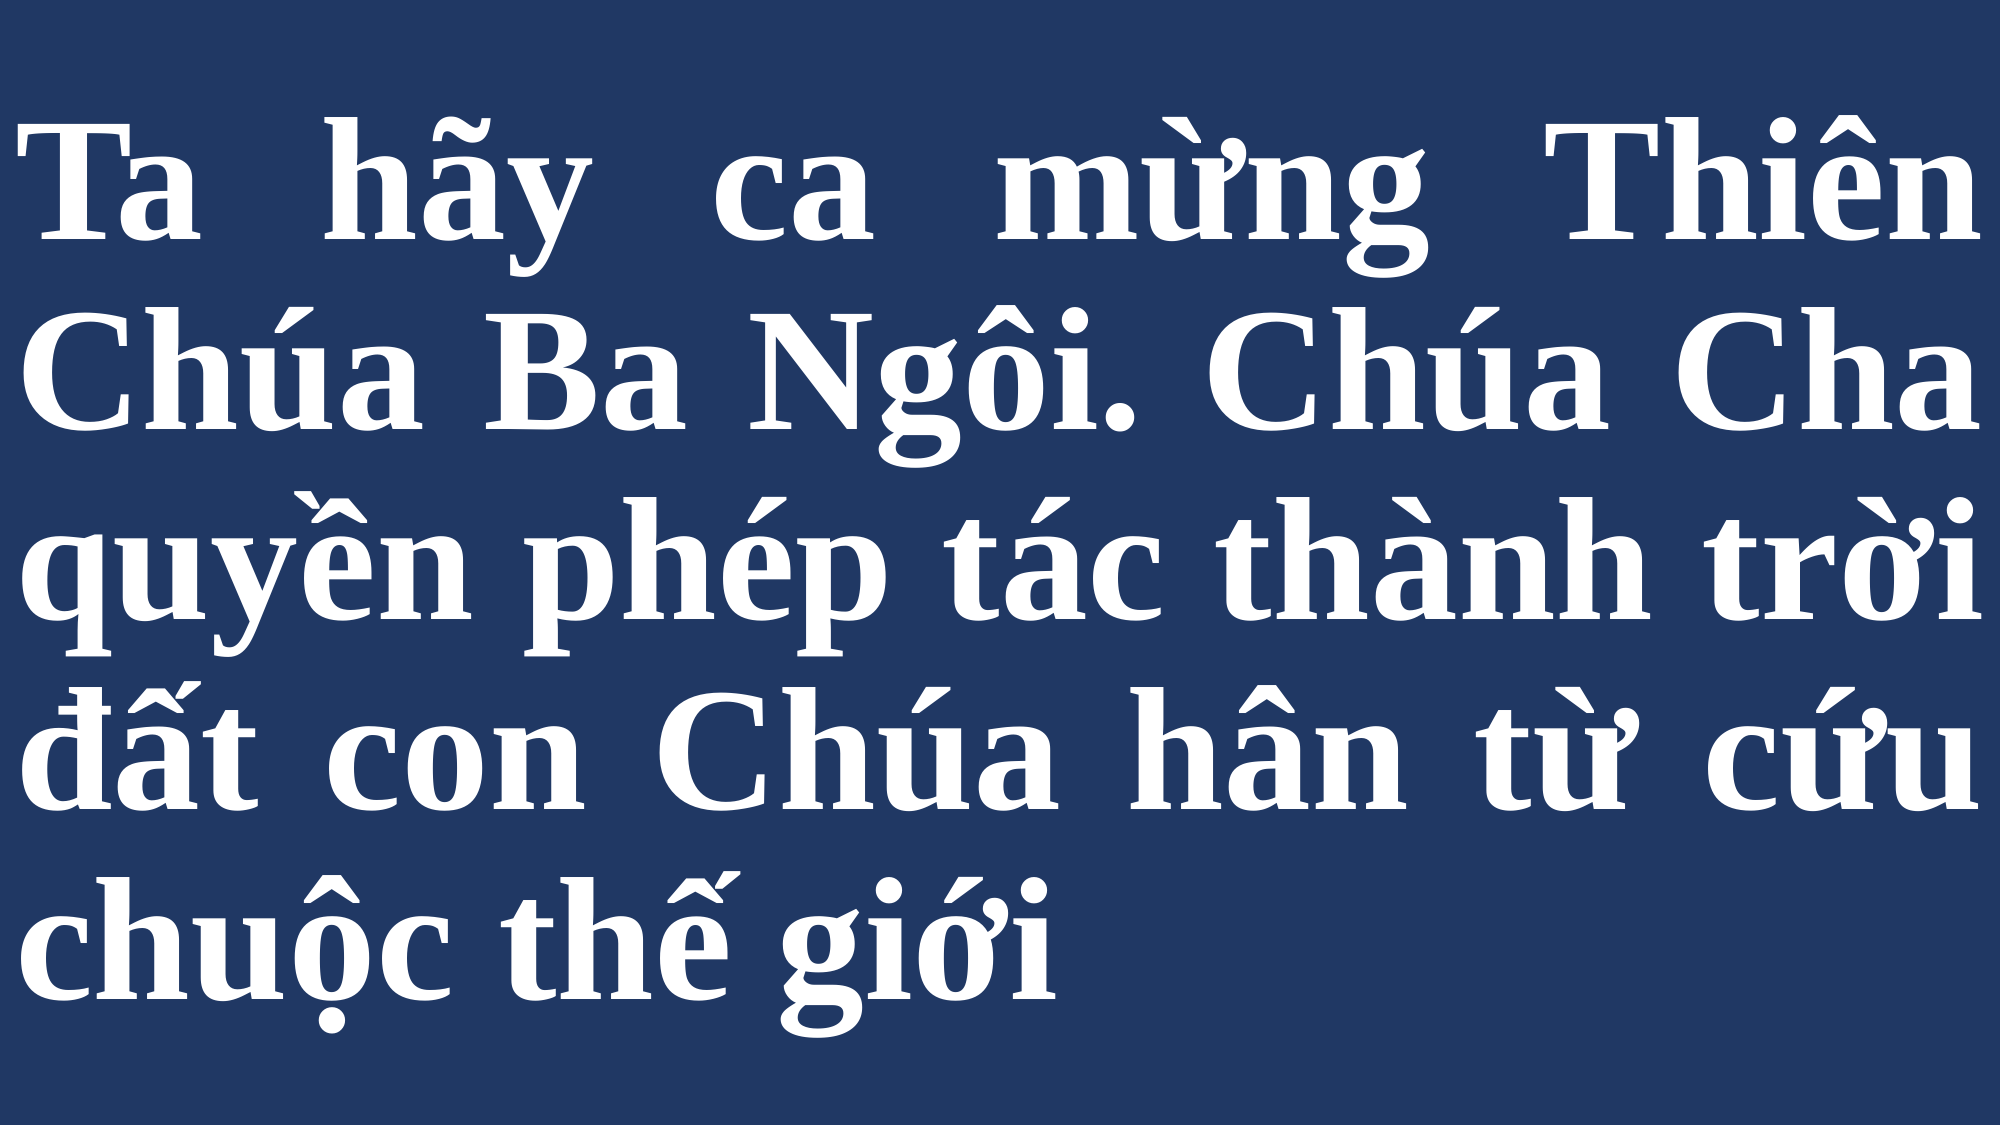

# Ta hãy ca mừng Thiên Chúa Ba Ngôi. Chúa Cha quyền phép tác thành trời đất con Chúa hân từ cứu chuộc thế giới